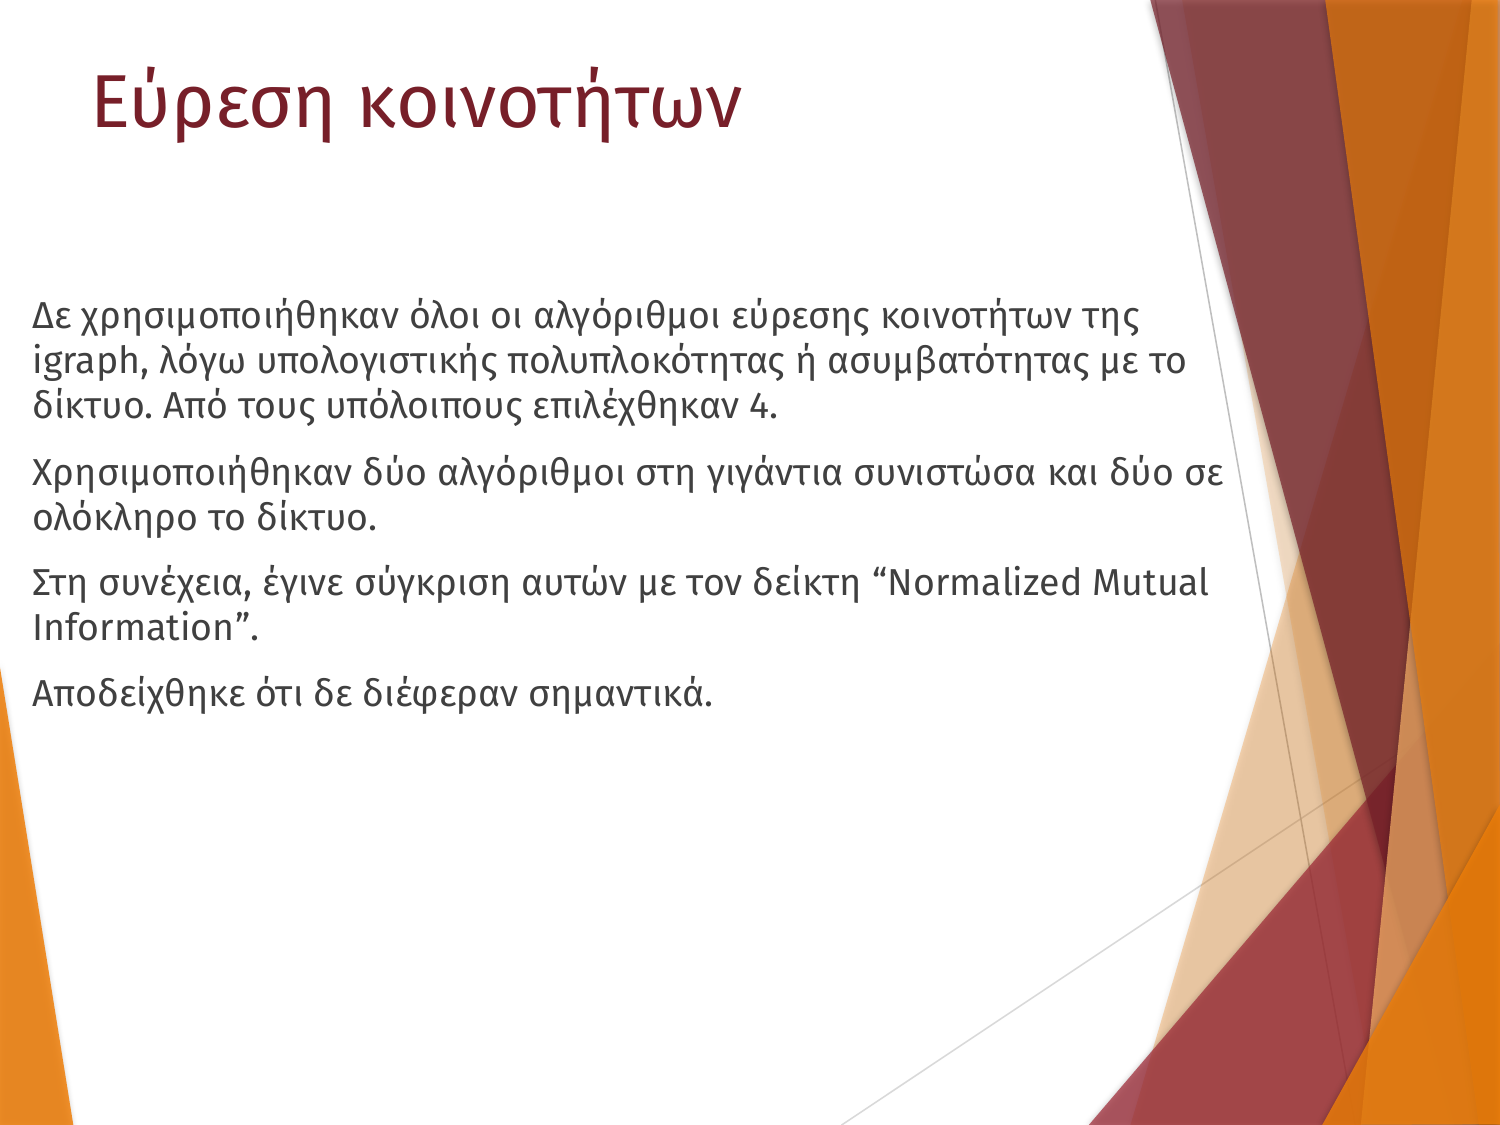

# Εύρεση κοινοτήτων

Δε χρησιμοποιήθηκαν όλοι οι αλγόριθμοι εύρεσης κοινοτήτων της igraph, λόγω υπολογιστικής πολυπλοκότητας ή ασυμβατότητας με το δίκτυο. Από τους υπόλοιπους επιλέχθηκαν 4.
Χρησιμοποιήθηκαν δύο αλγόριθμοι στη γιγάντια συνιστώσα και δύο σε ολόκληρο το δίκτυο.
Στη συνέχεια, έγινε σύγκριση αυτών με τον δείκτη “Normalized Mutual Information”.
Αποδείχθηκε ότι δε διέφεραν σημαντικά.